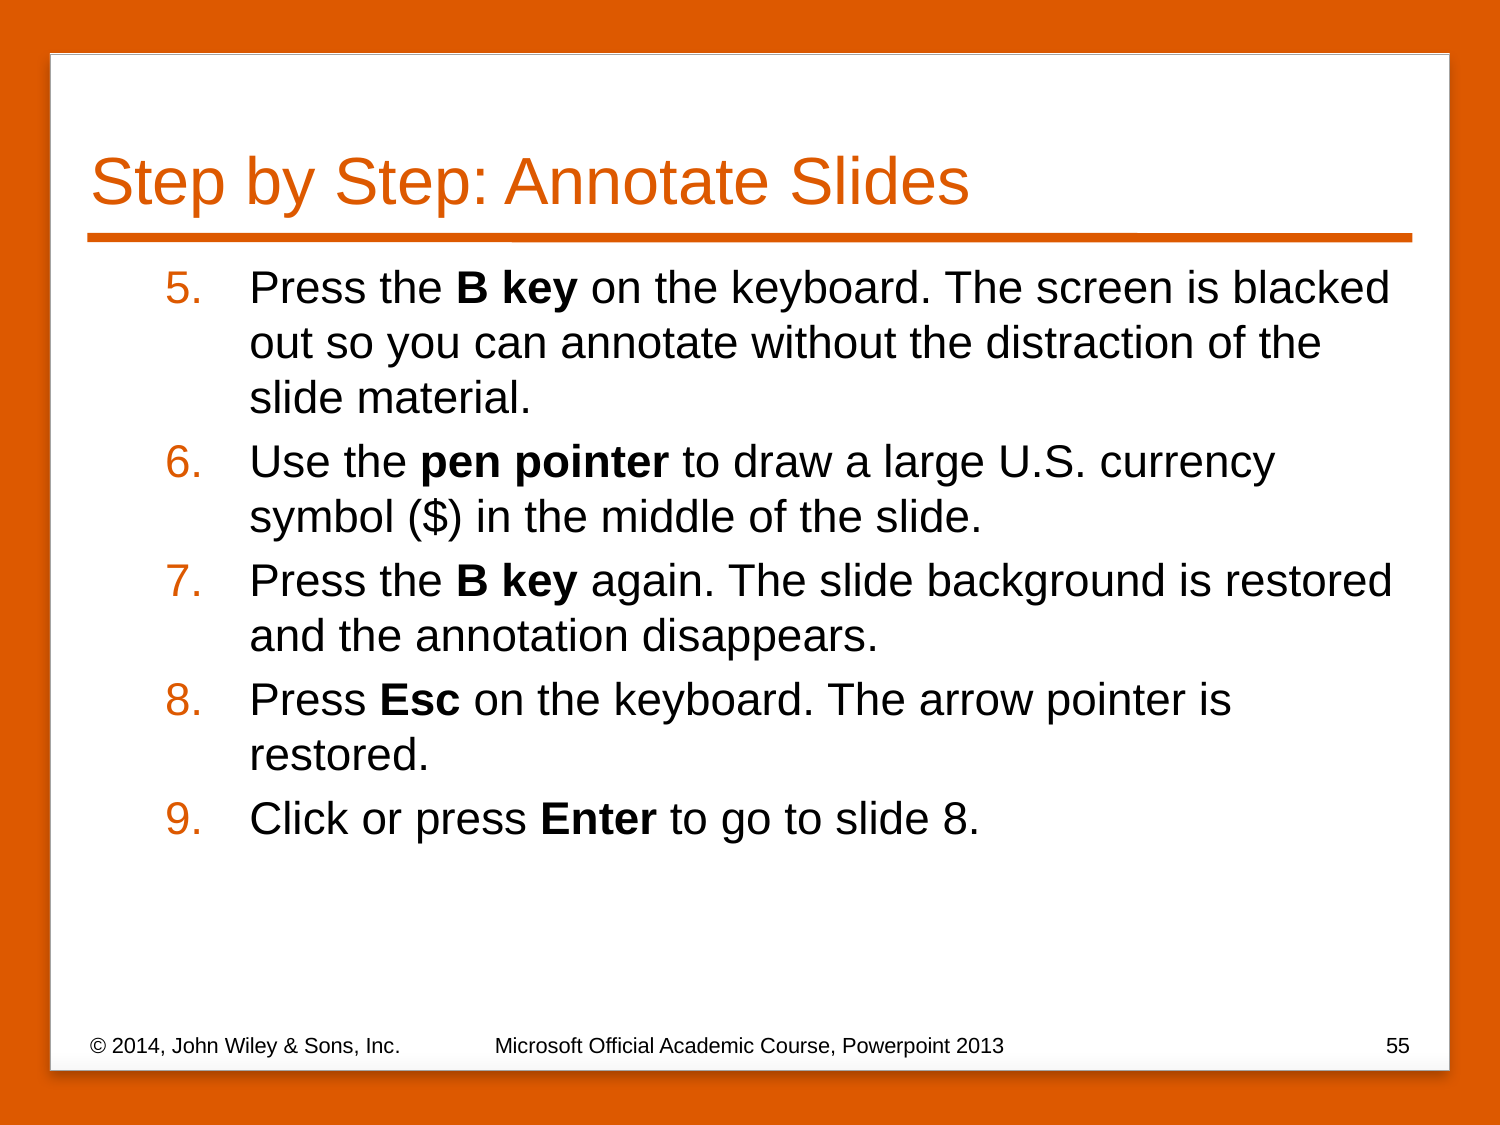

# Step by Step: Annotate Slides
Press the B key on the keyboard. The screen is blacked out so you can annotate without the distraction of the slide material.
Use the pen pointer to draw a large U.S. currency symbol ($) in the middle of the slide.
Press the B key again. The slide background is restored and the annotation disappears.
Press Esc on the keyboard. The arrow pointer is restored.
Click or press Enter to go to slide 8.
© 2014, John Wiley & Sons, Inc.
Microsoft Official Academic Course, Powerpoint 2013
55